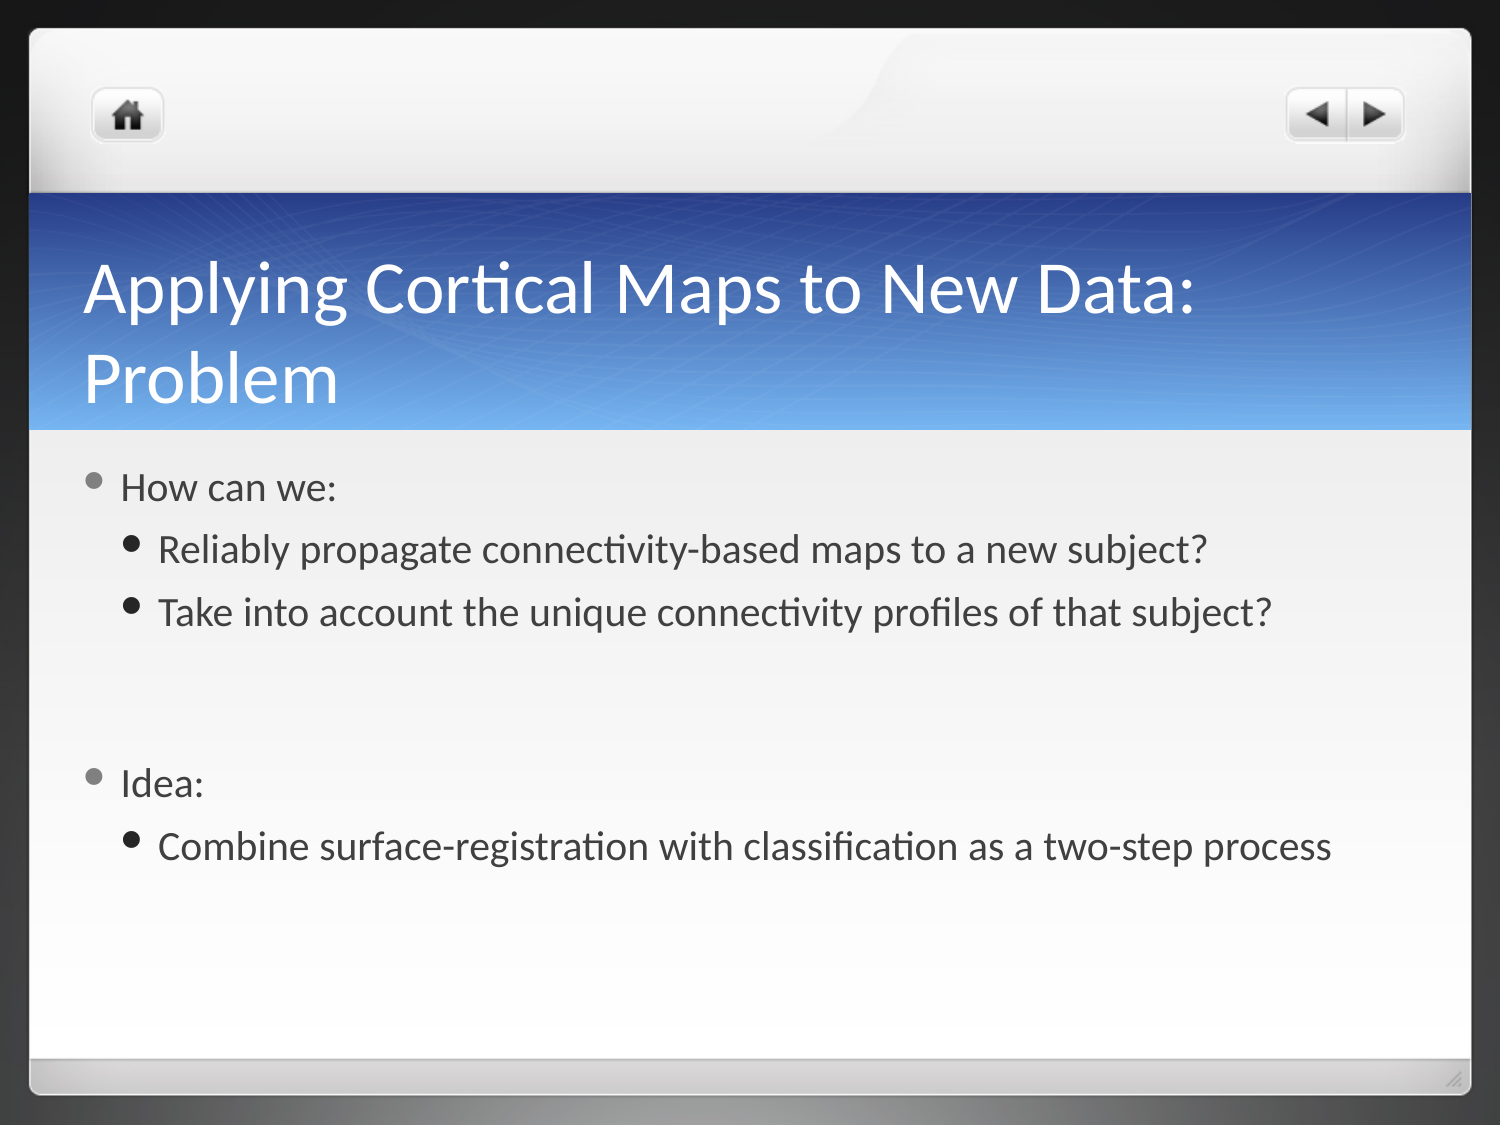

# Applying Cortical Maps to New Data: Problem
How can we:
Reliably propagate connectivity-based maps to a new subject?
Take into account the unique connectivity profiles of that subject?

Idea:
Combine surface-registration with classification as a two-step process